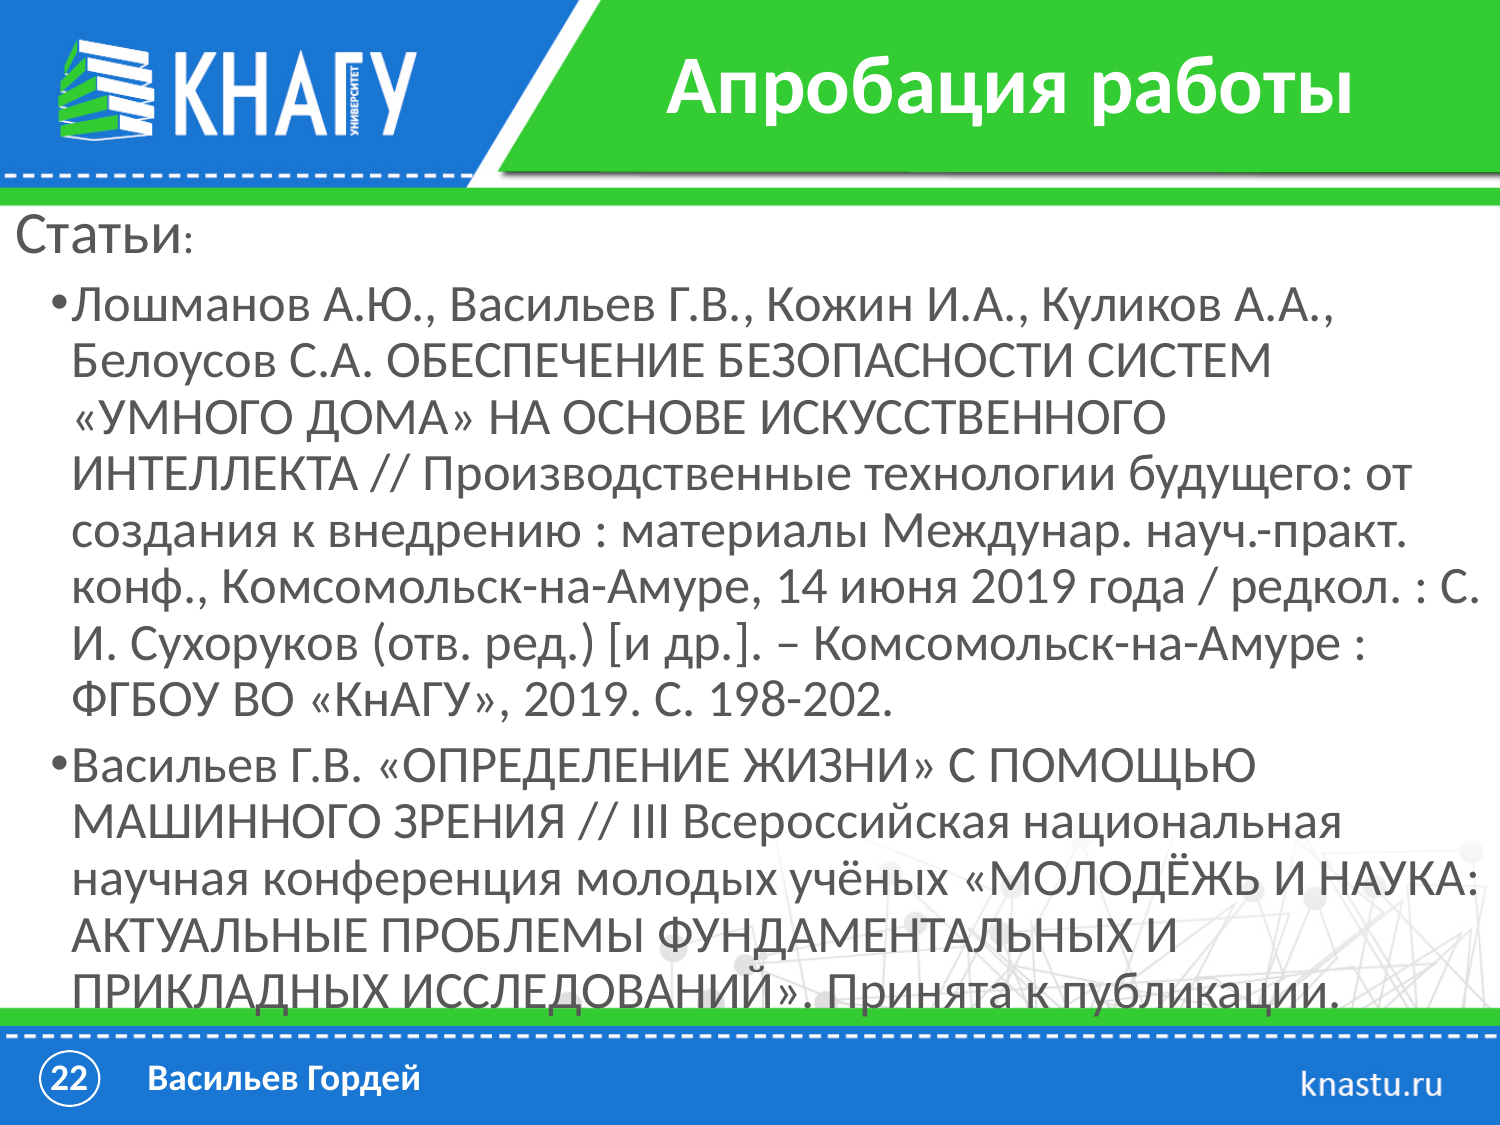

# Апробация работы

Статьи:
Лошманов А.Ю., Васильев Г.В., Кожин И.А., Куликов А.А., Белоусов С.А. ОБЕСПЕЧЕНИЕ БЕЗОПАСНОСТИ СИСТЕМ «УМНОГО ДОМА» НА ОСНОВЕ ИСКУССТВЕННОГО ИНТЕЛЛЕКТА // Производственные технологии будущего: от создания к внедрению : материалы Междунар. науч.-практ. конф., Комсомольск-на-Амуре, 14 июня 2019 года / редкол. : С. И. Сухоруков (отв. ред.) [и др.]. – Комсомольск-на-Амуре : ФГБОУ ВО «КнАГУ», 2019. С. 198-202.
Васильев Г.В. «ОПРЕДЕЛЕНИЕ ЖИЗНИ» С ПОМОЩЬЮ МАШИННОГО ЗРЕНИЯ // III Всероссийская национальная научная конференция молодых учёных «МОЛОДЁЖЬ И НАУКА: АКТУАЛЬНЫЕ ПРОБЛЕМЫ ФУНДАМЕНТАЛЬНЫХ И ПРИКЛАДНЫХ ИССЛЕДОВАНИЙ». Принята к публикации.
22       Васильев Гордей